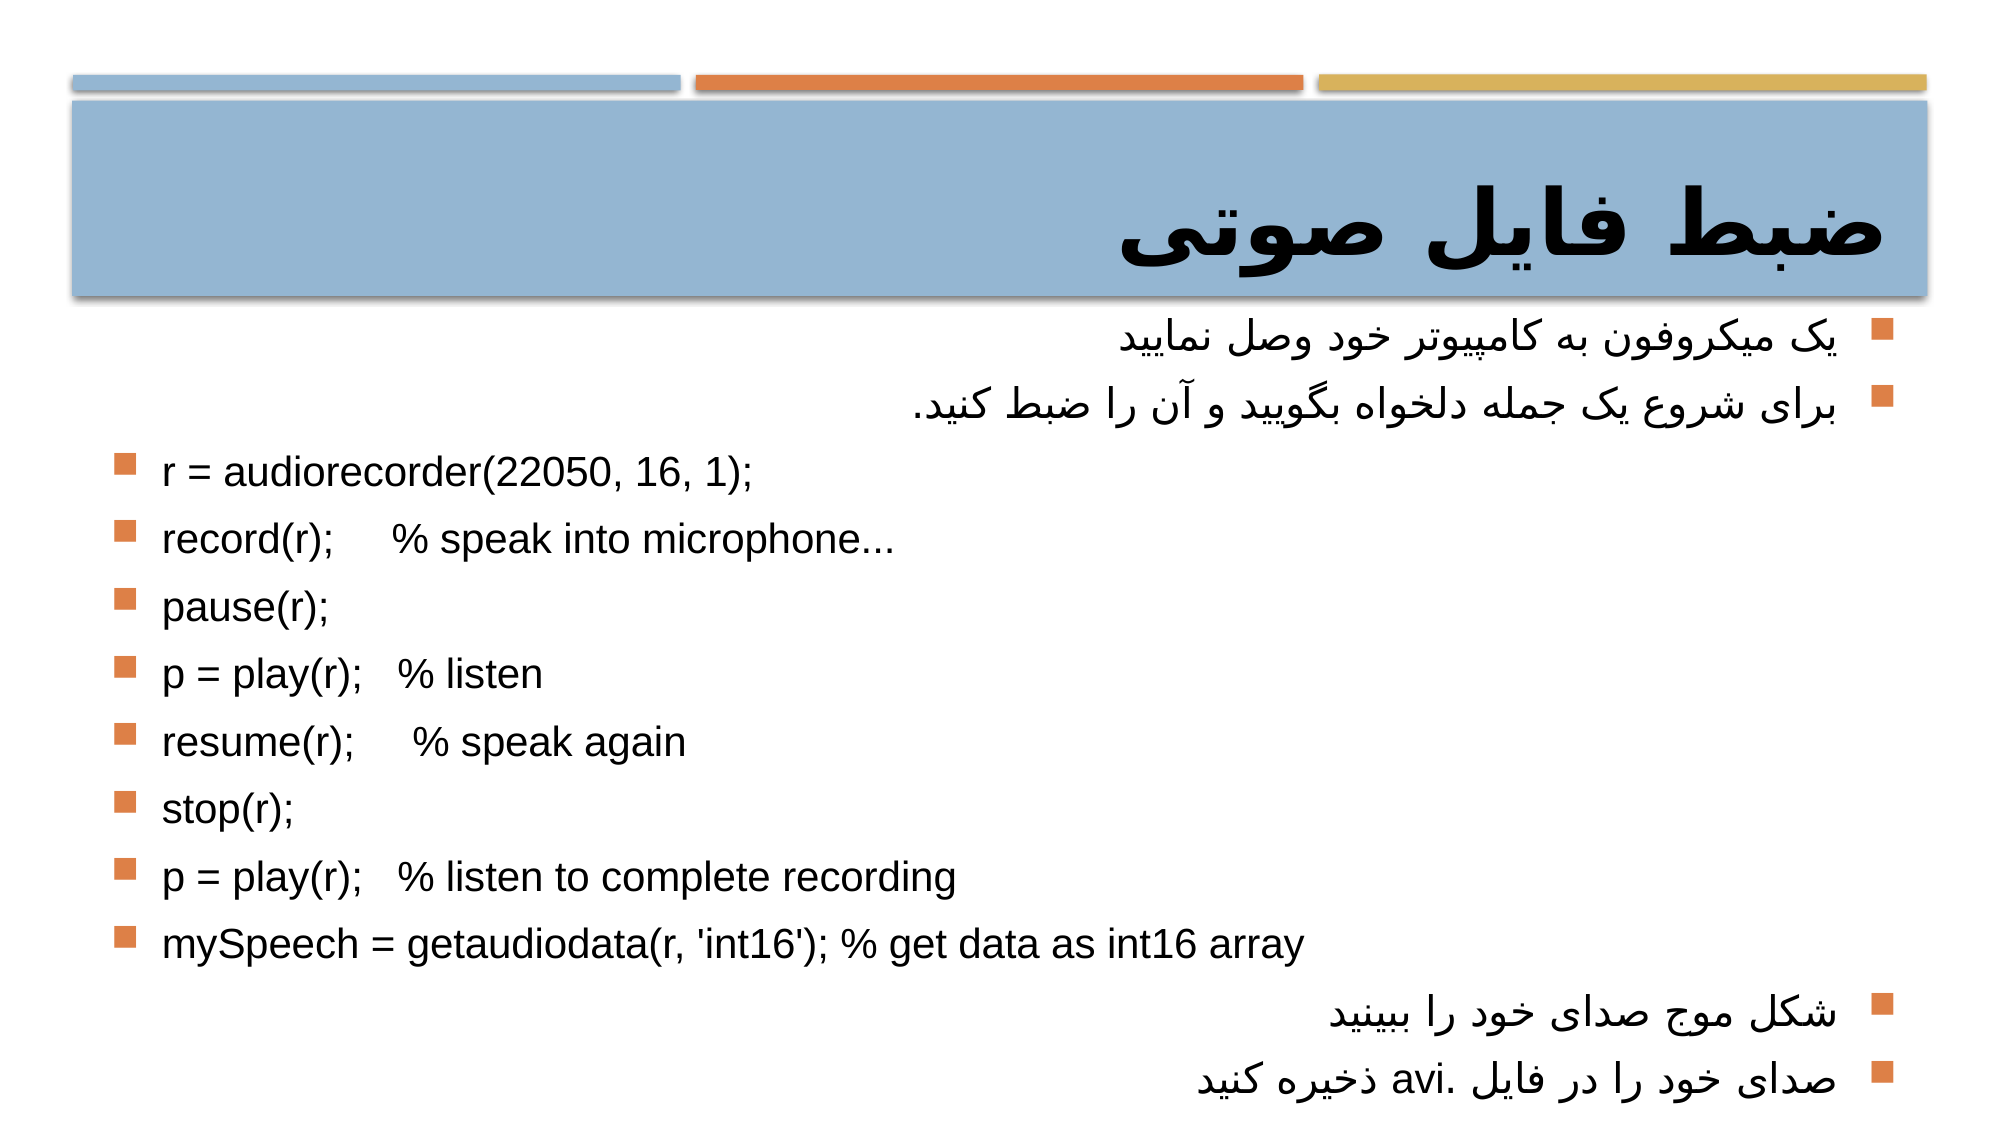

# ضبط فايل صوتی
يک ميکروفون به کامپيوتر خود وصل نماييد
برای شروع يک جمله دلخواه بگوييد و آن را ضبط کنيد.
r = audiorecorder(22050, 16, 1);
record(r);     % speak into microphone...
pause(r);
p = play(r);   % listen
resume(r);     % speak again
stop(r);
p = play(r);   % listen to complete recording
mySpeech = getaudiodata(r, 'int16'); % get data as int16 array
شکل موج صدای خود را ببينيد
صدای خود را در فايل .avi ذخيره کنيد